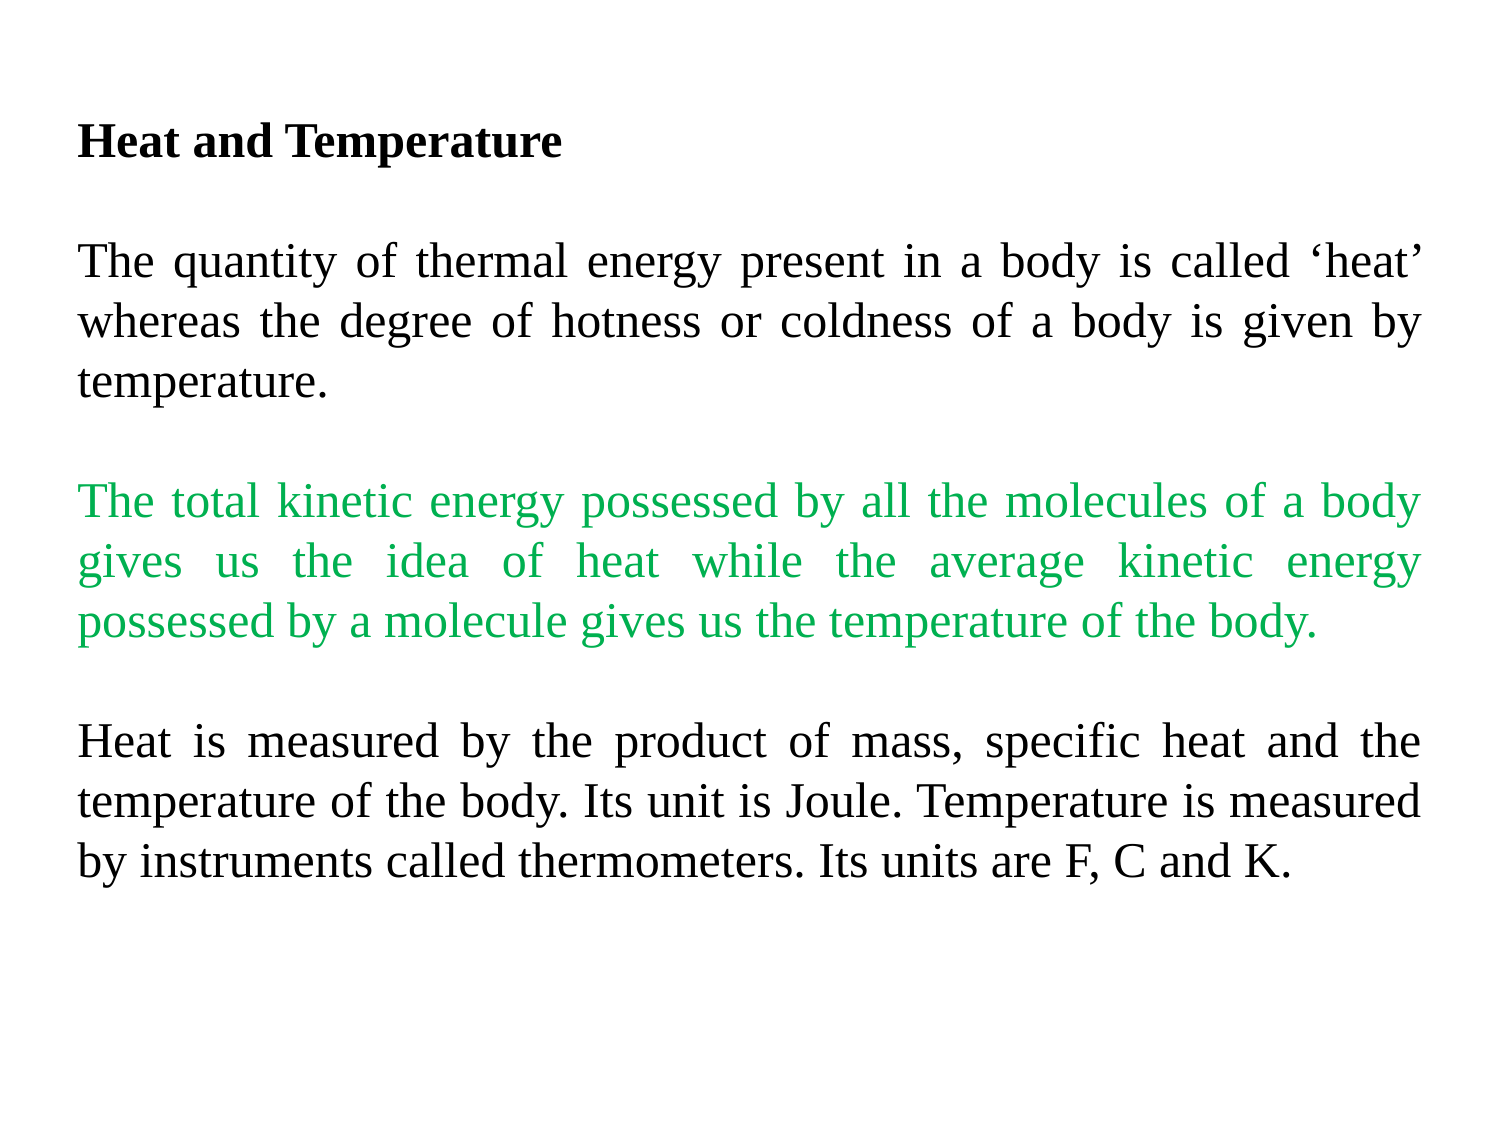

Heat and Temperature

The quantity of thermal energy present in a body is called ‘heat’ whereas the degree of hotness or coldness of a body is given by temperature.

The total kinetic energy possessed by all the molecules of a body gives us the idea of heat while the average kinetic energy possessed by a molecule gives us the temperature of the body.

Heat is measured by the product of mass, specific heat and the temperature of the body. Its unit is Joule. Temperature is measured by instruments called thermometers. Its units are F, C and K.